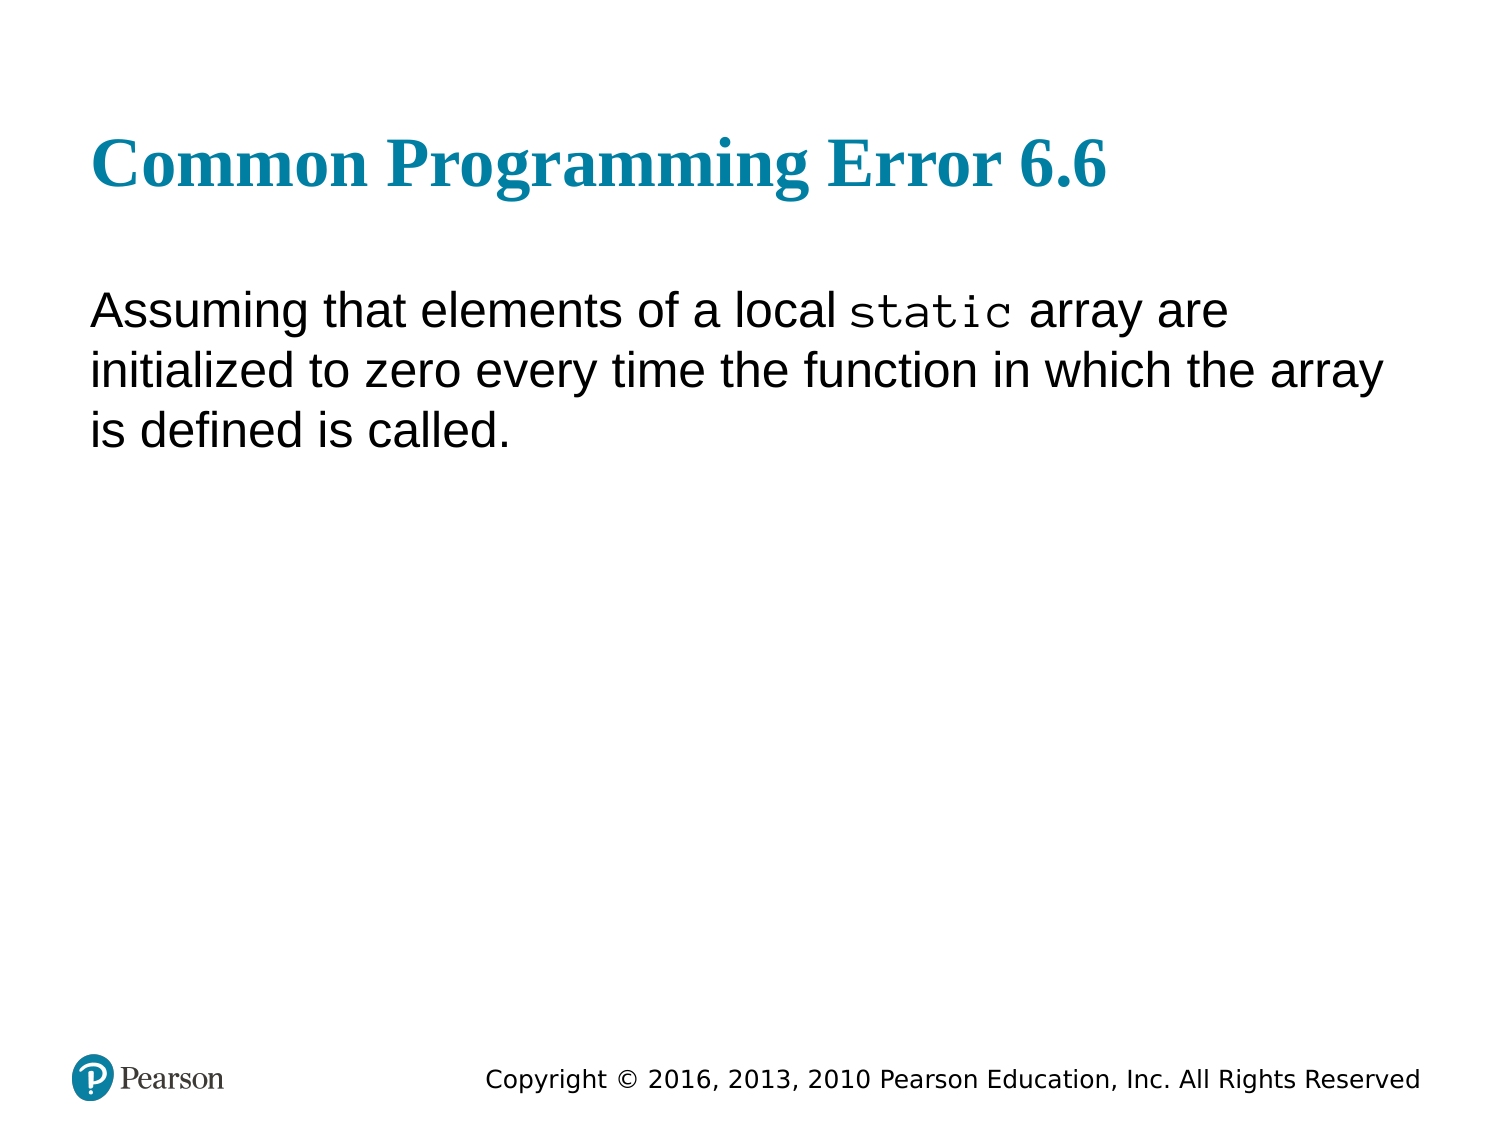

# Common Programming Error 6.6
Assuming that elements of a local static array are initialized to zero every time the function in which the array is defined is called.